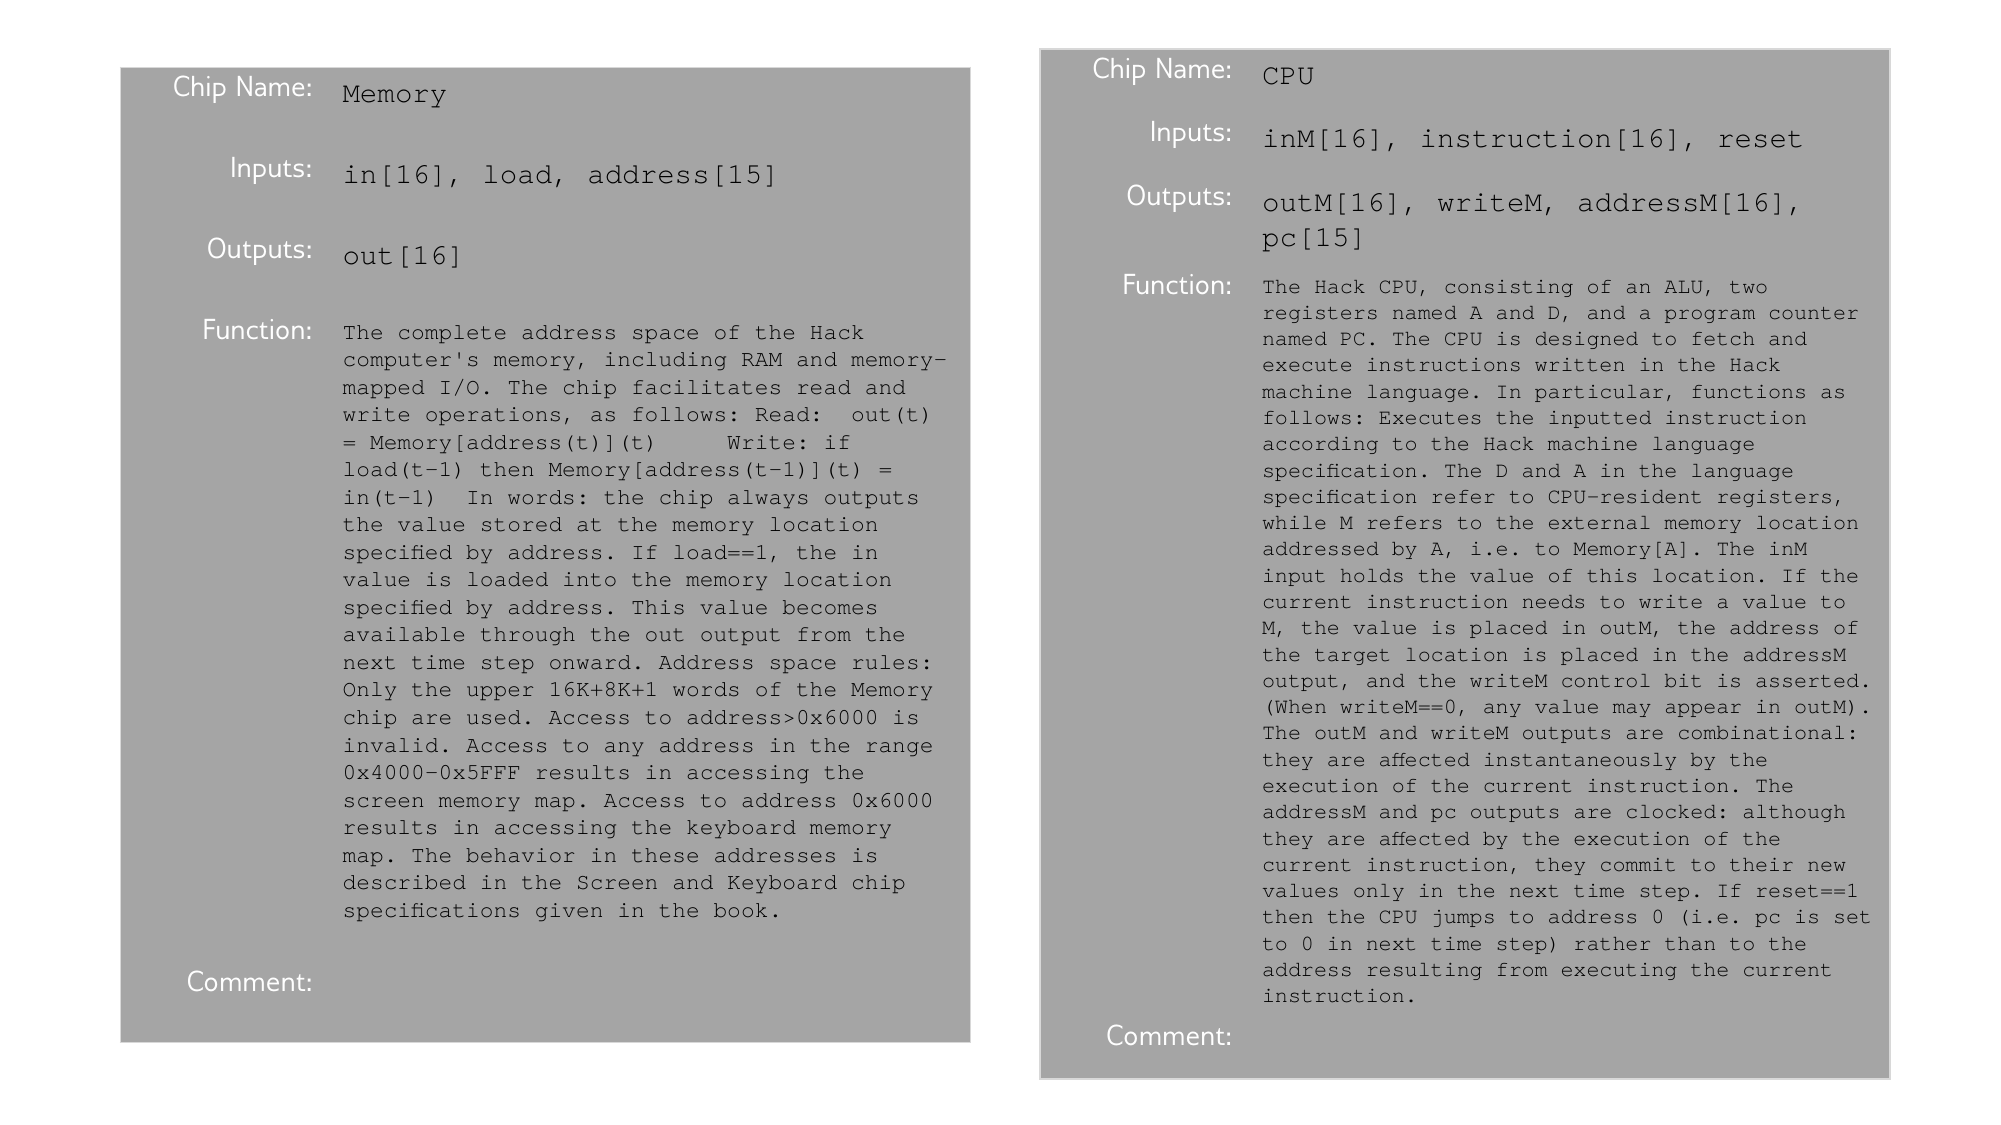

| Chip Name: | CPU |
| --- | --- |
| Inputs: | inM[16], instruction[16], reset |
| Outputs: | outM[16], writeM, addressM[16], pc[15] |
| Function: | The Hack CPU, consisting of an ALU, two registers named A and D, and a program counter named PC. The CPU is designed to fetch and execute instructions written in the Hack machine language. In particular, functions as follows: Executes the inputted instruction according to the Hack machine language specification. The D and A in the language specification refer to CPU-resident registers, while M refers to the external memory location addressed by A, i.e. to Memory[A]. The inM input holds the value of this location. If the current instruction needs to write a value to M, the value is placed in outM, the address of the target location is placed in the addressM output, and the writeM control bit is asserted. (When writeM==0, any value may appear in outM). The outM and writeM outputs are combinational: they are affected instantaneously by the execution of the current instruction. The addressM and pc outputs are clocked: although they are affected by the execution of the current instruction, they commit to their new values only in the next time step. If reset==1 then the CPU jumps to address 0 (i.e. pc is set to 0 in next time step) rather than to the address resulting from executing the current instruction. |
| Comment: |  |
| Chip Name: | Memory |
| --- | --- |
| Inputs: | in[16], load, address[15] |
| Outputs: | out[16] |
| Function: | The complete address space of the Hack computer's memory, including RAM and memory-mapped I/O. The chip facilitates read and write operations, as follows: Read: out(t) = Memory[address(t)](t) Write: if load(t-1) then Memory[address(t-1)](t) = in(t-1) In words: the chip always outputs the value stored at the memory location specified by address. If load==1, the in value is loaded into the memory location specified by address. This value becomes available through the out output from the next time step onward. Address space rules: Only the upper 16K+8K+1 words of the Memory chip are used. Access to address>0x6000 is invalid. Access to any address in the range 0x4000-0x5FFF results in accessing the screen memory map. Access to address 0x6000 results in accessing the keyboard memory map. The behavior in these addresses is described in the Screen and Keyboard chip specifications given in the book. |
| Comment: |  |